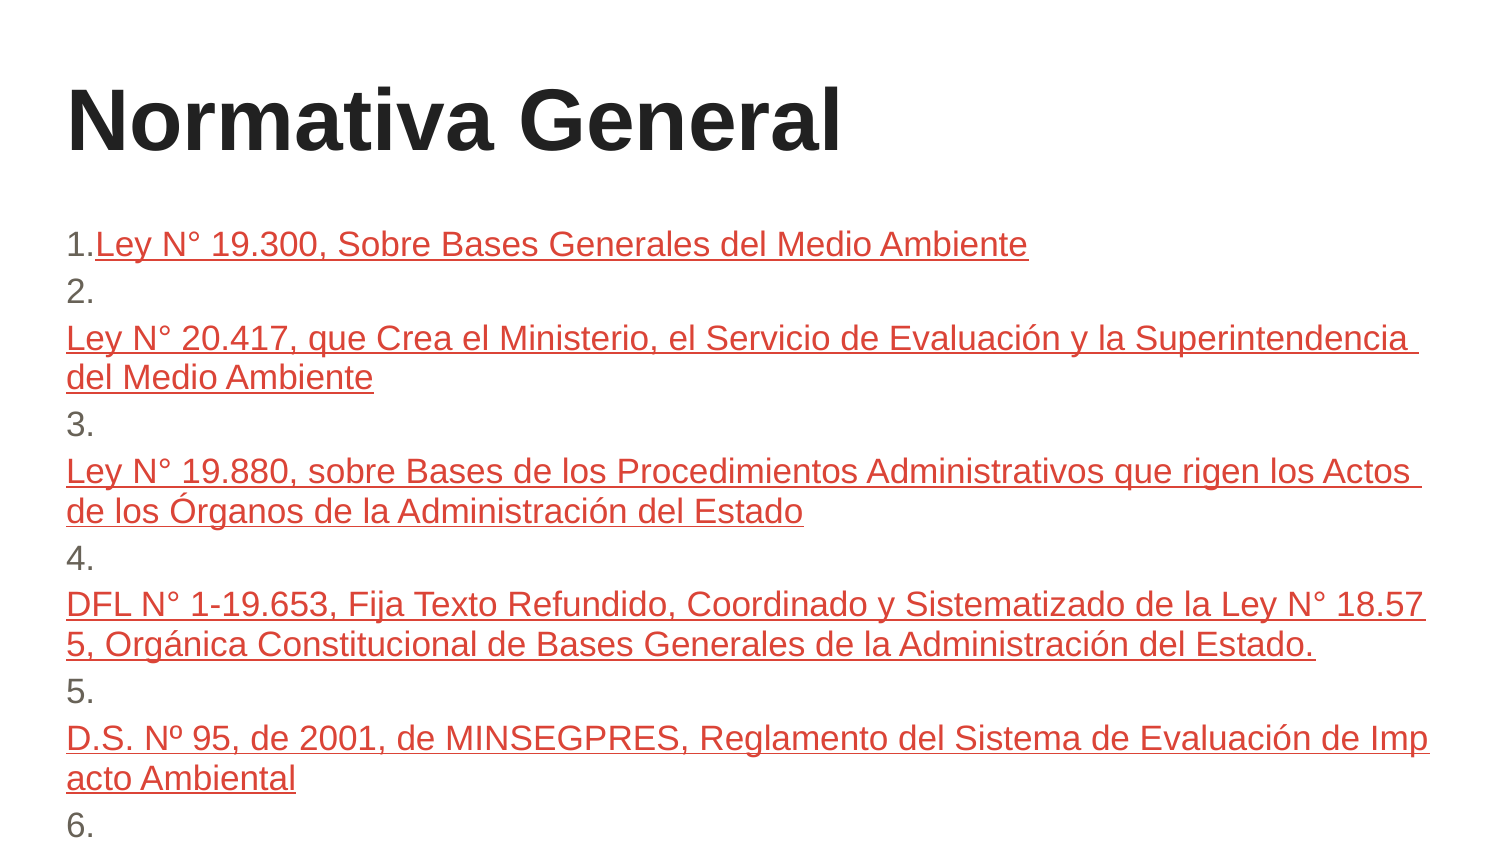

# Normativa General
1.Ley N° 19.300, Sobre Bases Generales del Medio Ambiente
2.Ley N° 20.417, que Crea el Ministerio, el Servicio de Evaluación y la Superintendencia del Medio Ambiente
3.Ley N° 19.880, sobre Bases de los Procedimientos Administrativos que rigen los Actos de los Órganos de la Administración del Estado
4.DFL N° 1-19.653, Fija Texto Refundido, Coordinado y Sistematizado de la Ley N° 18.575, Orgánica Constitucional de Bases Generales de la Administración del Estado.
5.D.S. Nº 95, de 2001, de MINSEGPRES, Reglamento del Sistema de Evaluación de Impacto Ambiental
6.D.S. Nº 40, de 2012, del Ministerio del Medio Ambiente, Reglamento del Sistema de Evaluación de Impacto Ambiental